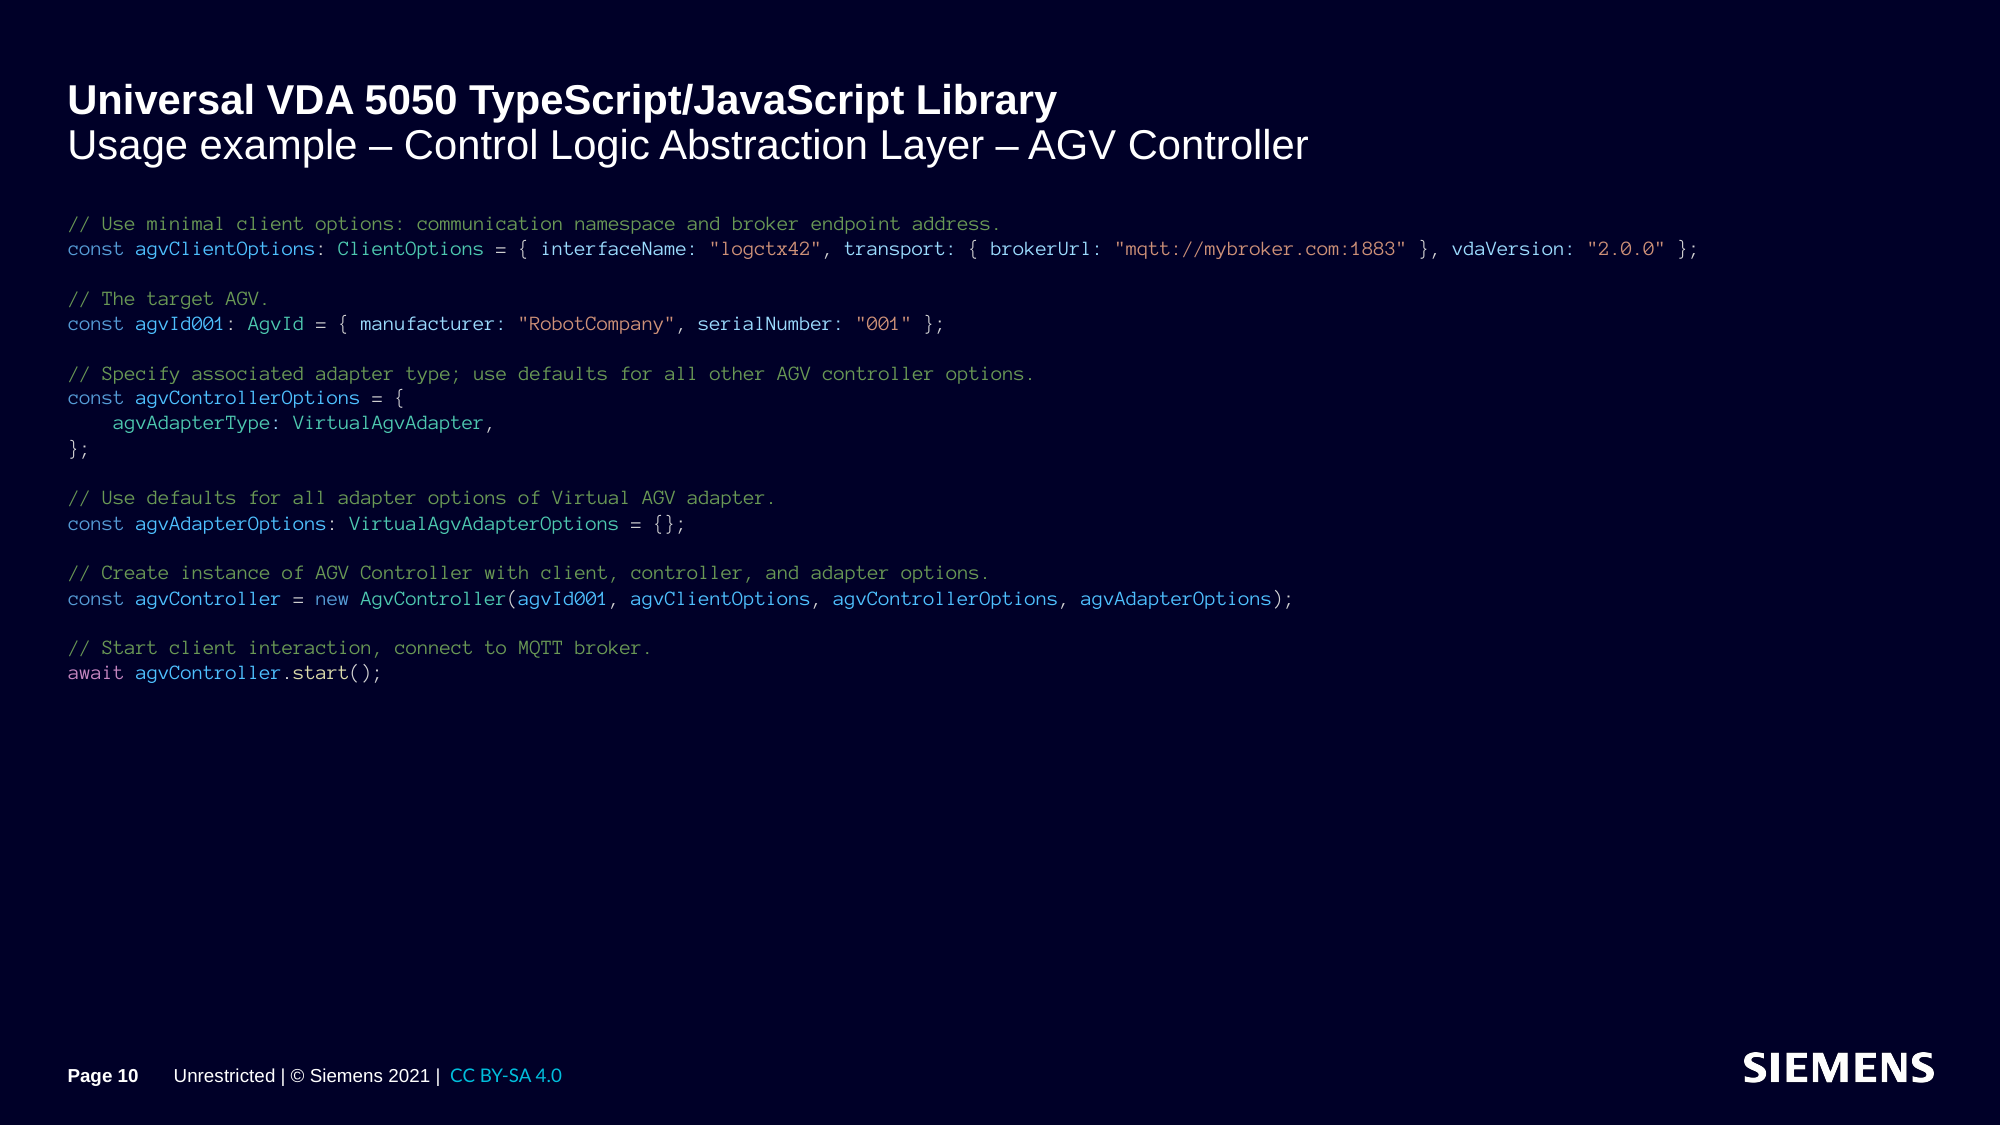

# Universal VDA 5050 TypeScript/JavaScript Library Usage example – Control Logic Abstraction Layer – AGV Controller
    // Use minimal client options: communication namespace and broker endpoint address.
    const agvClientOptions: ClientOptions = { interfaceName: "logctx42", transport: { brokerUrl: "mqtt://mybroker.com:1883" }, vdaVersion: "2.0.0" };
    // The target AGV.
    const agvId001: AgvId = { manufacturer: "RobotCompany", serialNumber: "001" };
    // Specify associated adapter type; use defaults for all other AGV controller options.
    const agvControllerOptions = {
        agvAdapterType: VirtualAgvAdapter,
    };
    // Use defaults for all adapter options of Virtual AGV adapter.
    const agvAdapterOptions: VirtualAgvAdapterOptions = {};
    // Create instance of AGV Controller with client, controller, and adapter options.
    const agvController = new AgvController(agvId001, agvClientOptions, agvControllerOptions, agvAdapterOptions);
    // Start client interaction, connect to MQTT broker.
    await agvController.start();
Page 10
Unrestricted | © Siemens 2021 |  CC BY-SA 4.0